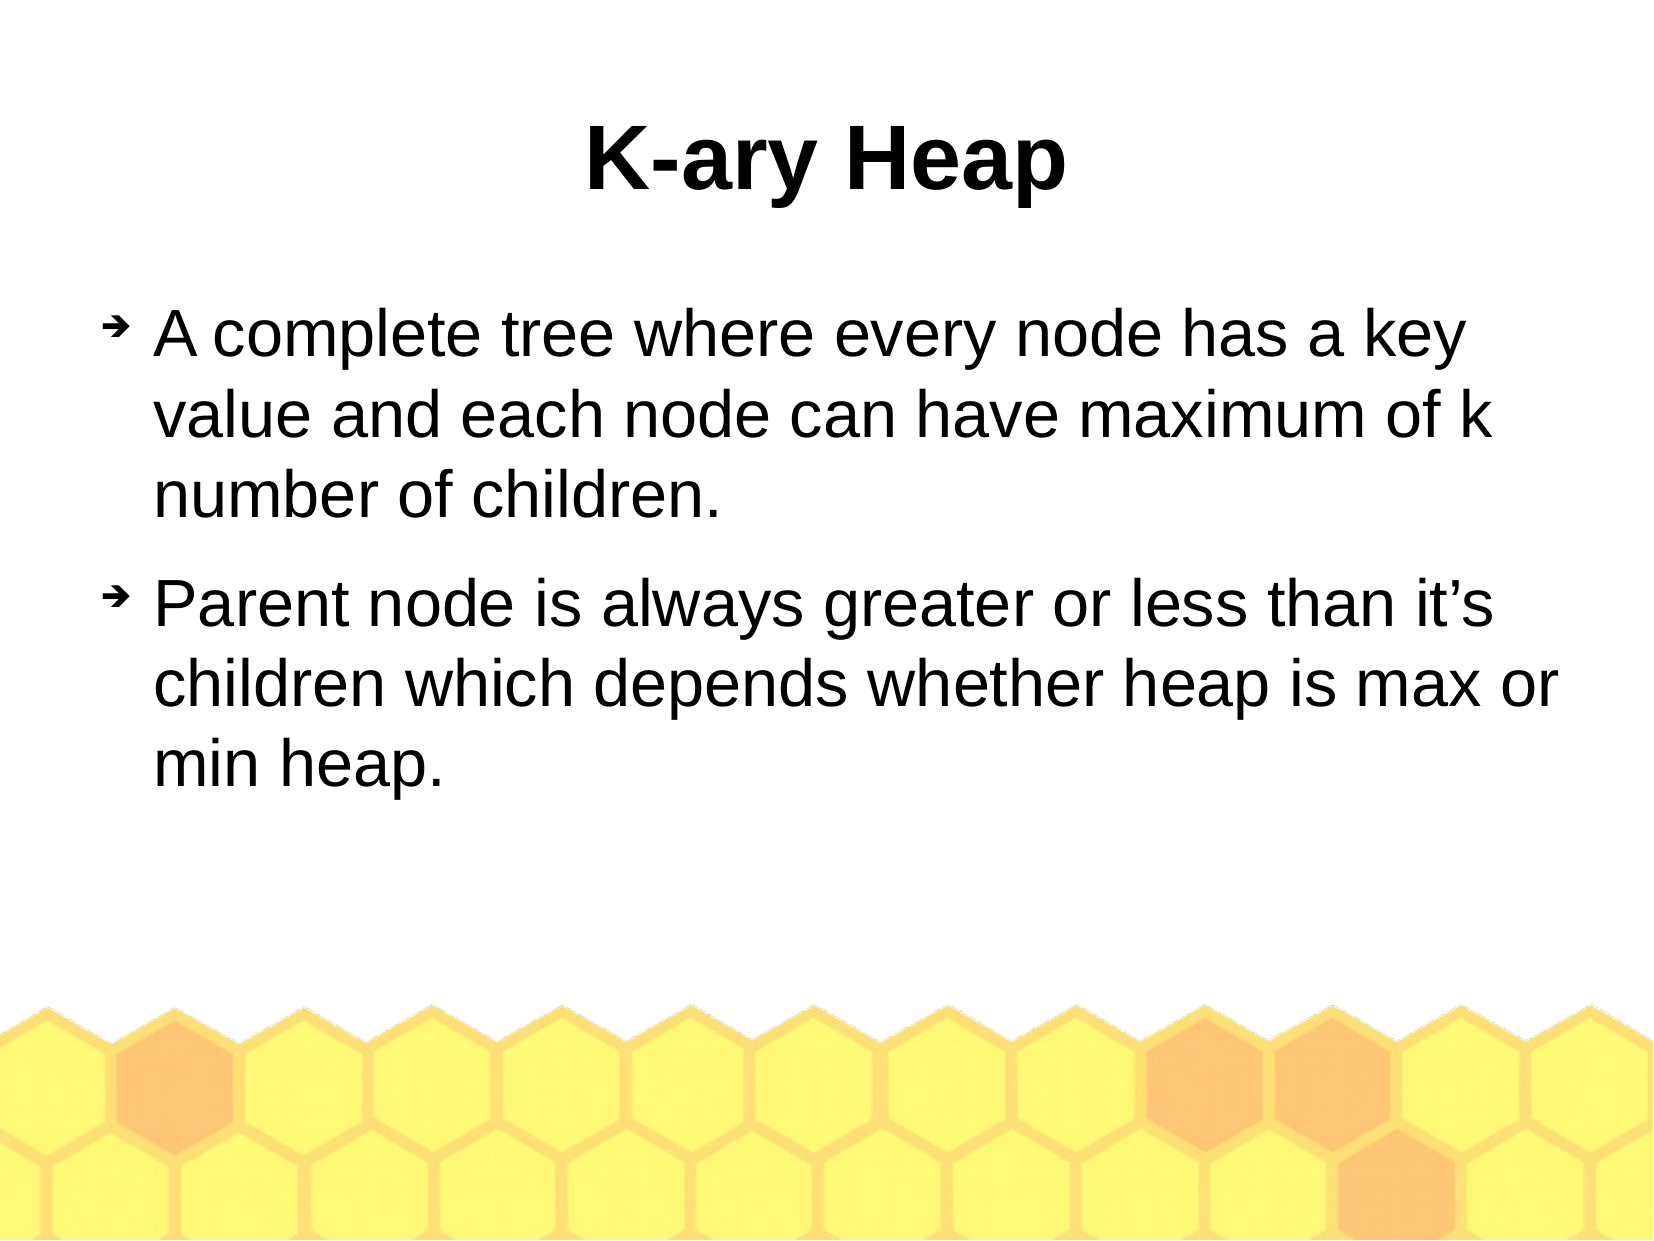

K-ary Heap
A complete tree where every node has a key value and each node can have maximum of k number of children.
Parent node is always greater or less than it’s children which depends whether heap is max or min heap.